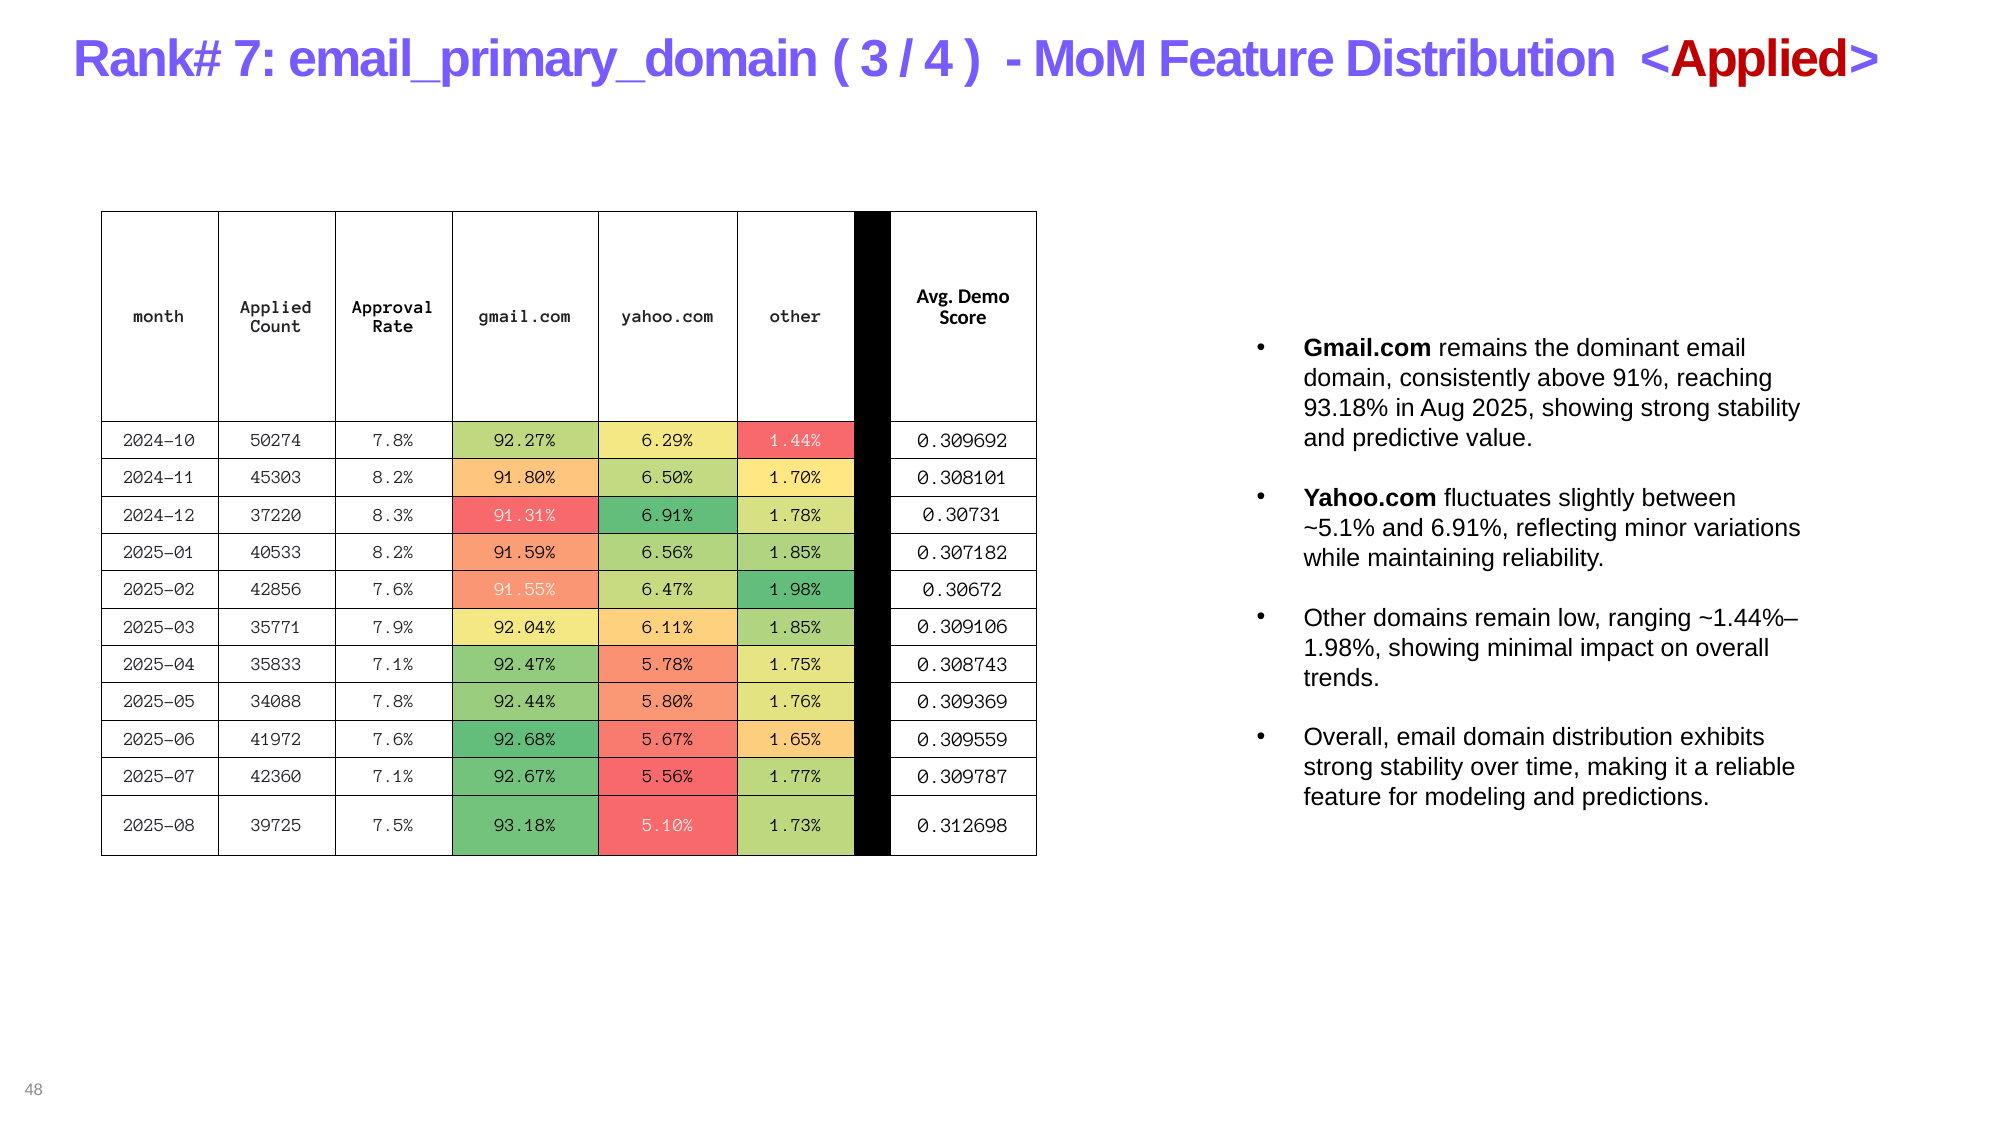

Rank# 7: email_primary_domain ( 3 / 4 )  - MoM Feature Distribution  <Applied>
| month | Applied Count | Approval Rate | gmail.com | yahoo.com | other | ​ | Avg. Demo Score |
| --- | --- | --- | --- | --- | --- | --- | --- |
| 2024-10 | 50274 | 7.8% | 92.27% | 6.29% | 1.44% | ​ | 0.309692 |
| 2024-11 | 45303 | 8.2% | 91.80% | 6.50% | 1.70% | ​ | 0.308101 |
| 2024-12 | 37220 | 8.3% | 91.31% | 6.91% | 1.78% | ​ | 0.30731 |
| 2025-01 | 40533 | 8.2% | 91.59% | 6.56% | 1.85% | ​ | 0.307182 |
| 2025-02 | 42856 | 7.6% | 91.55% | 6.47% | 1.98% | ​ | 0.30672 |
| 2025-03 | 35771 | 7.9% | 92.04% | 6.11% | 1.85% | ​ | 0.309106 |
| 2025-04 | 35833 | 7.1% | 92.47% | 5.78% | 1.75% | ​ | 0.308743 |
| 2025-05 | 34088 | 7.8% | 92.44% | 5.80% | 1.76% | ​ | 0.309369 |
| 2025-06 | 41972 | 7.6% | 92.68% | 5.67% | 1.65% | ​ | 0.309559 |
| 2025-07 | 42360 | 7.1% | 92.67% | 5.56% | 1.77% | ​ | 0.309787 |
| 2025-08 | 39725 | 7.5% | 93.18% | 5.10% | 1.73% |  | 0.312698 |
Gmail.com remains the dominant email domain, consistently above 91%, reaching 93.18% in Aug 2025, showing strong stability and predictive value.

Yahoo.com fluctuates slightly between ~5.1% and 6.91%, reflecting minor variations while maintaining reliability.

Other domains remain low, ranging ~1.44%–1.98%, showing minimal impact on overall trends.

Overall, email domain distribution exhibits strong stability over time, making it a reliable feature for modeling and predictions.

48